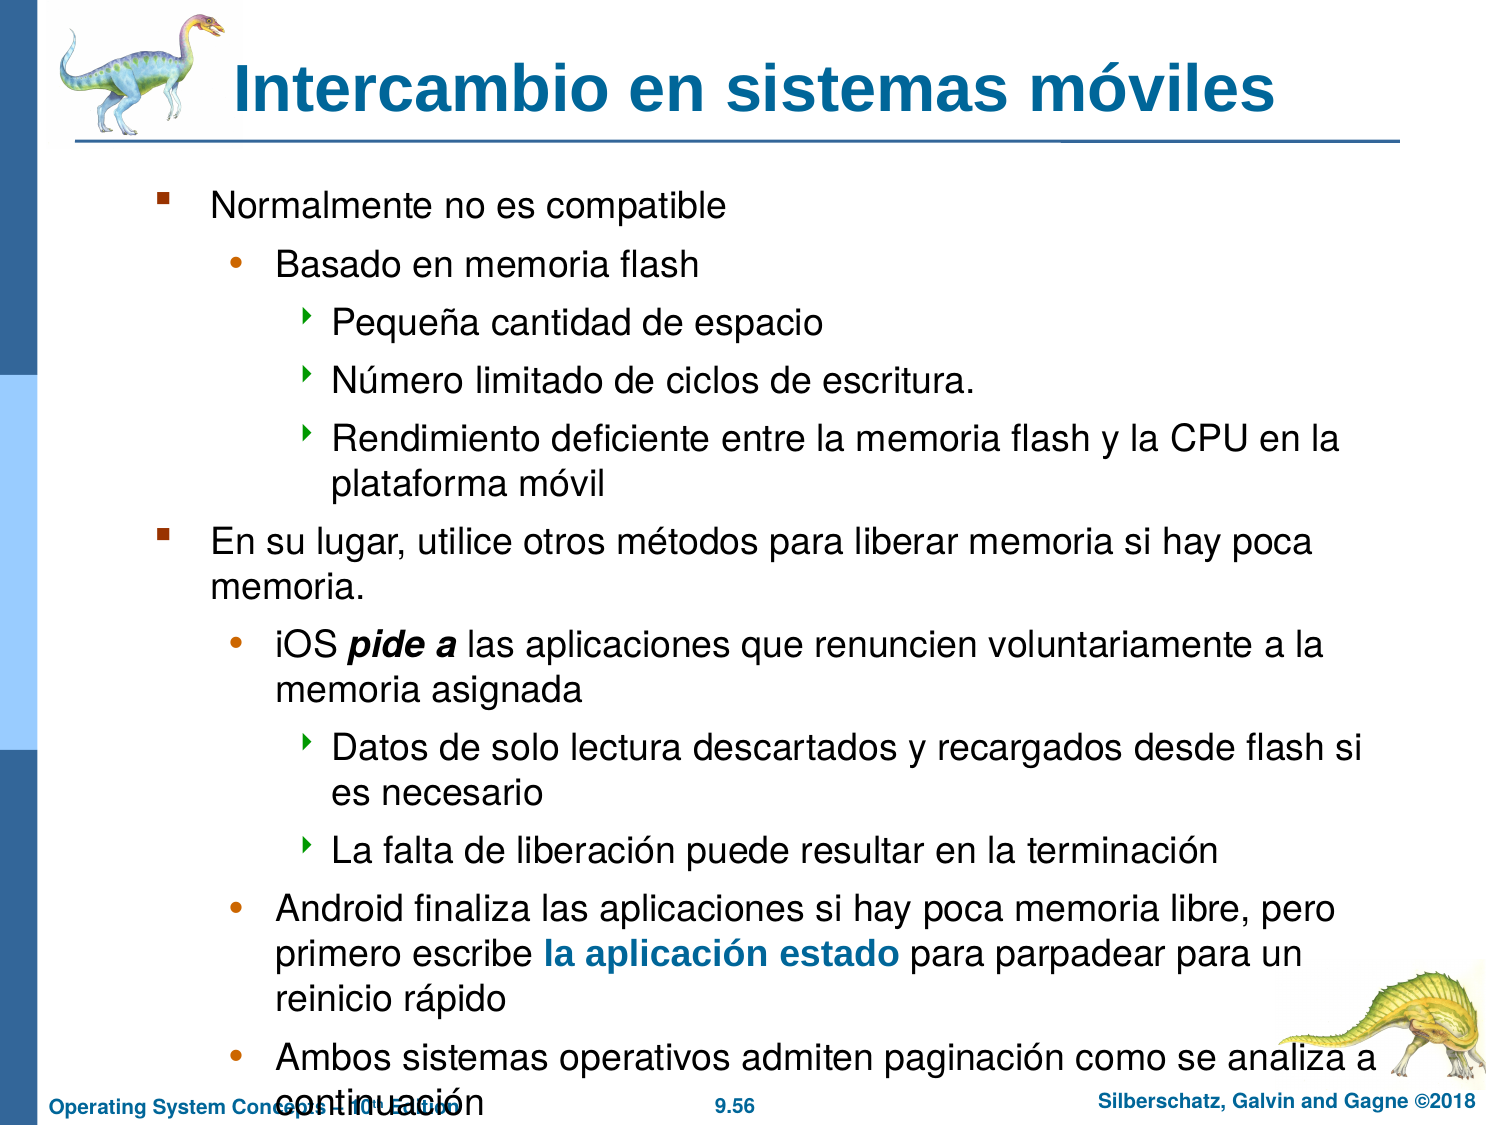

# Intercambio en sistemas móviles
Normalmente no es compatible
Basado en memoria flash
Pequeña cantidad de espacio
Número limitado de ciclos de escritura.
Rendimiento deficiente entre la memoria flash y la CPU en la plataforma móvil
En su lugar, utilice otros métodos para liberar memoria si hay poca memoria.
iOS pide a las aplicaciones que renuncien voluntariamente a la memoria asignada
Datos de solo lectura descartados y recargados desde flash si es necesario
La falta de liberación puede resultar en la terminación
Android finaliza las aplicaciones si hay poca memoria libre, pero primero escribe la aplicación estado para parpadear para un reinicio rápido
Ambos sistemas operativos admiten paginación como se analiza a continuación